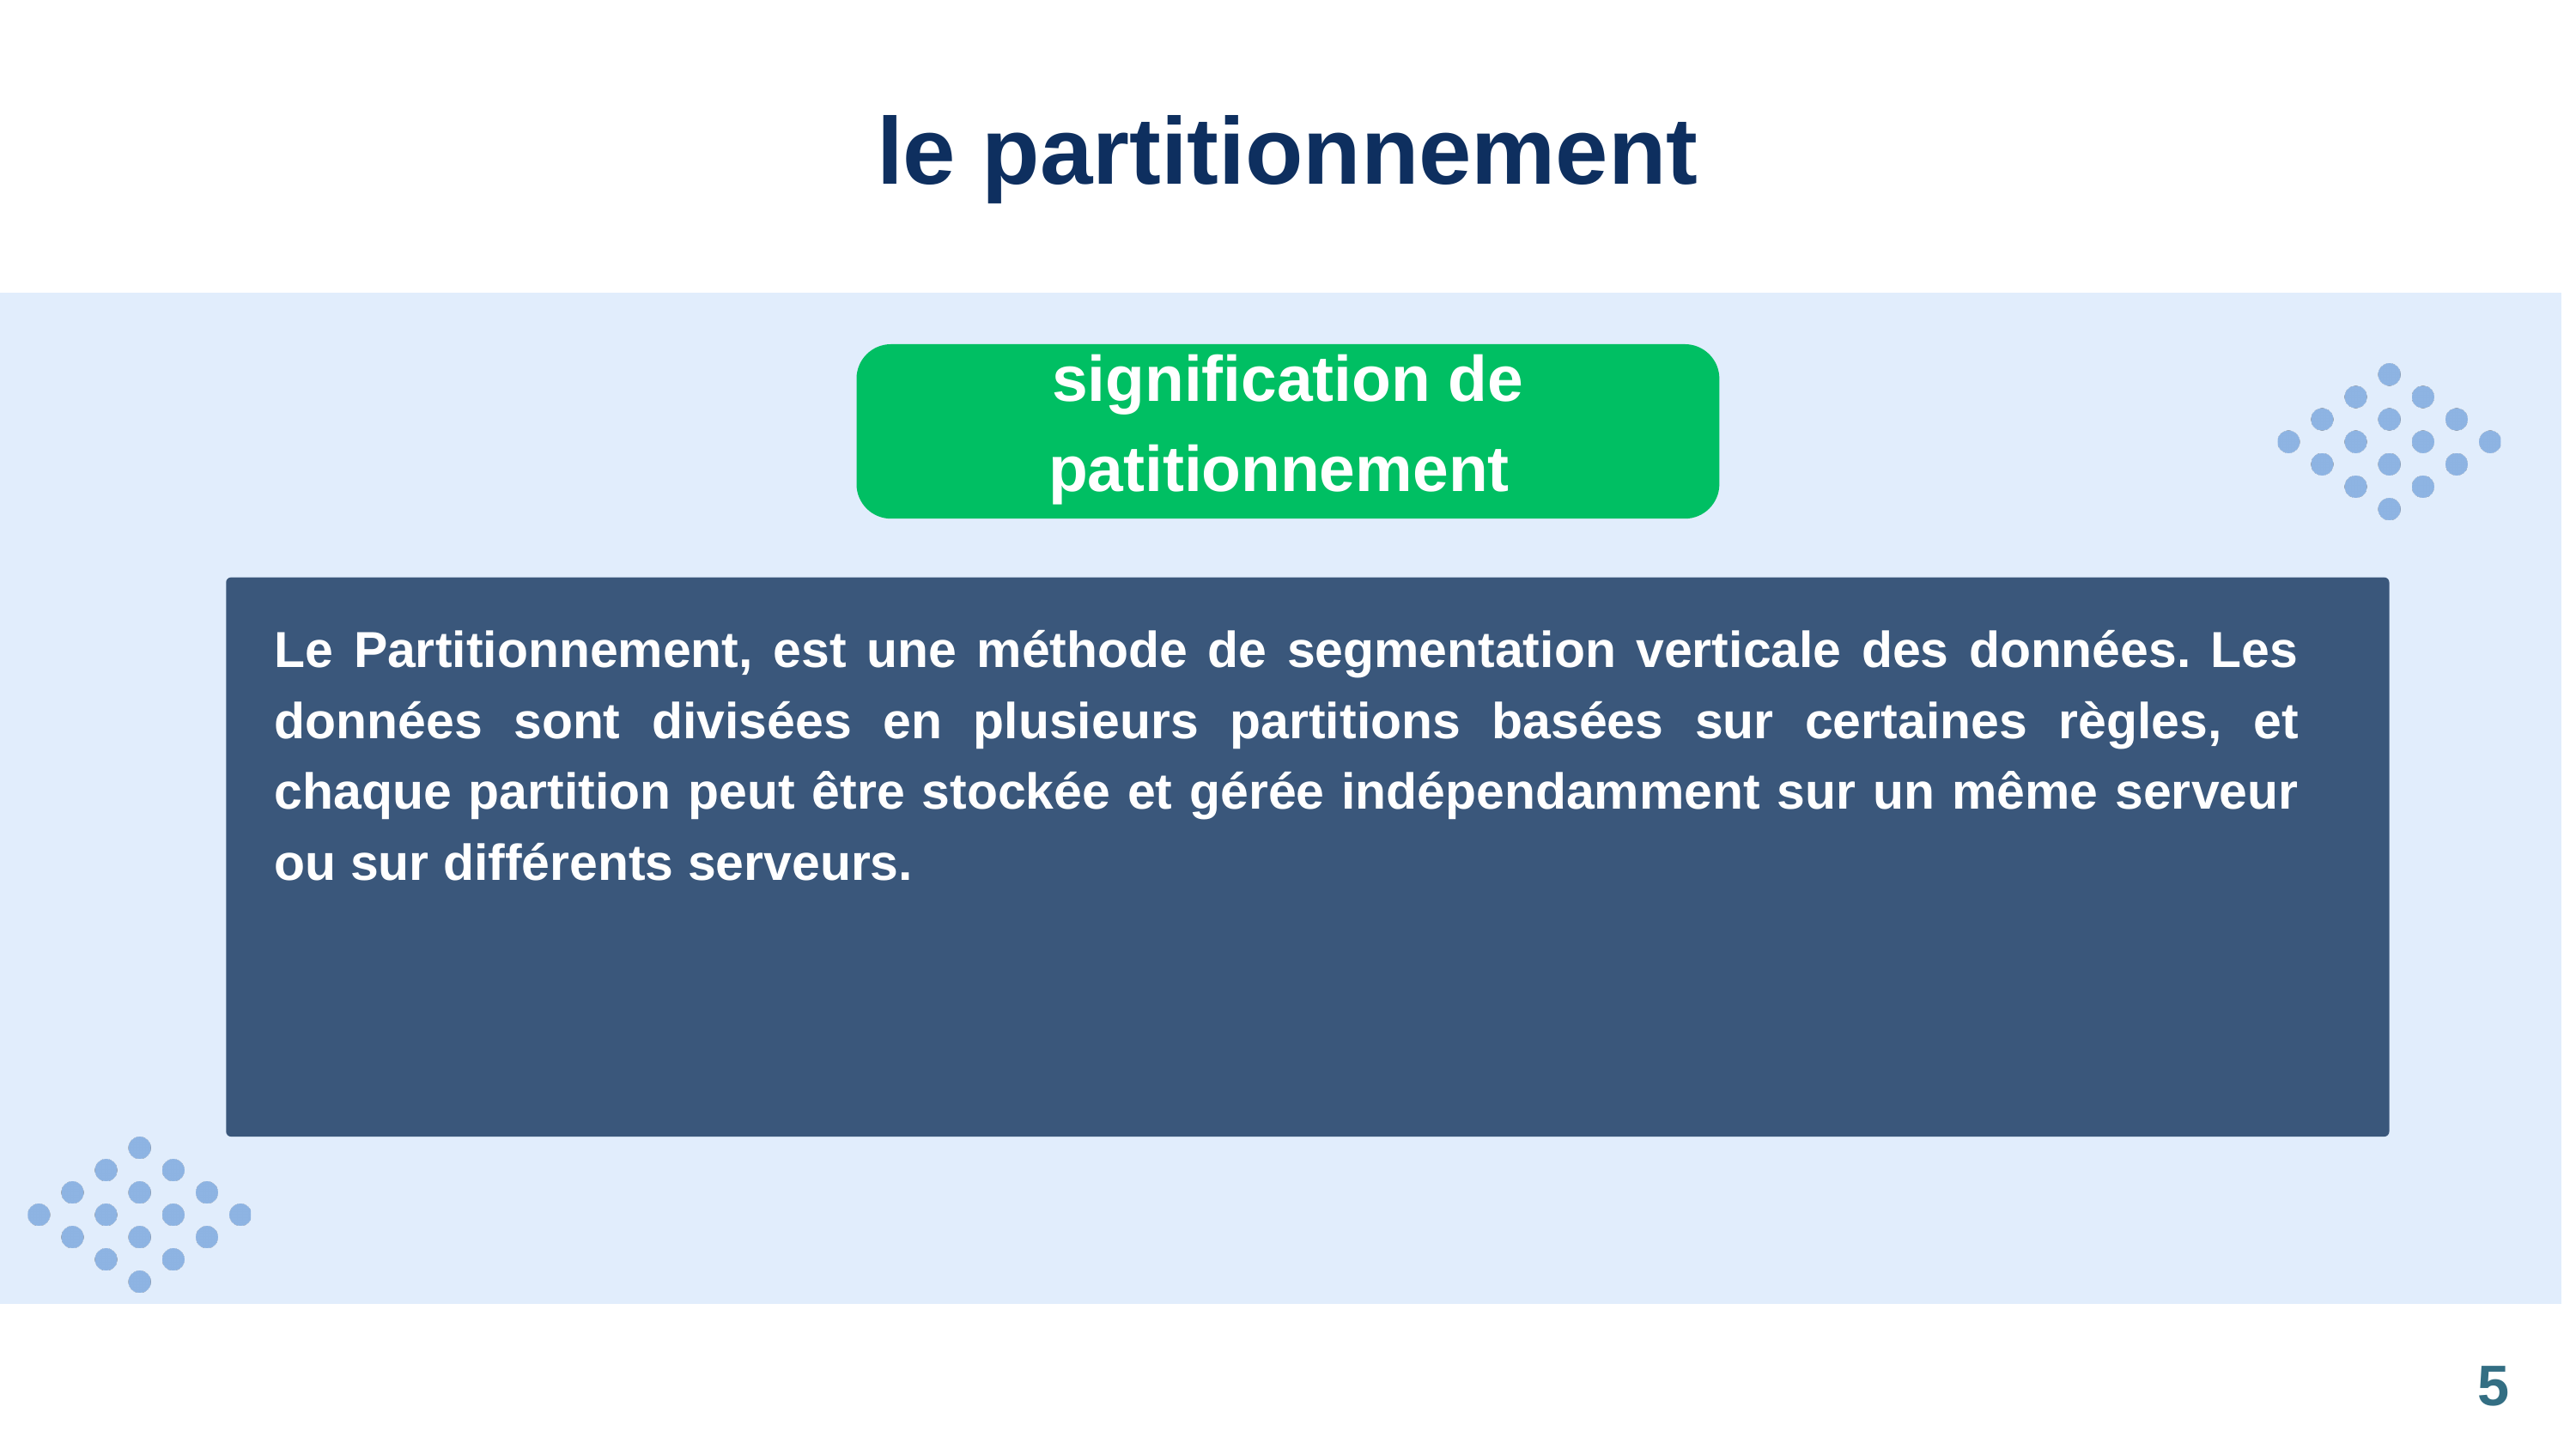

le partitionnement

signification de patitionnement

Le Partitionnement, est une méthode de segmentation verticale des données. Les données sont divisées en plusieurs partitions basées sur certaines règles, et chaque partition peut être stockée et gérée indépendamment sur un même serveur ou sur différents serveurs.

5